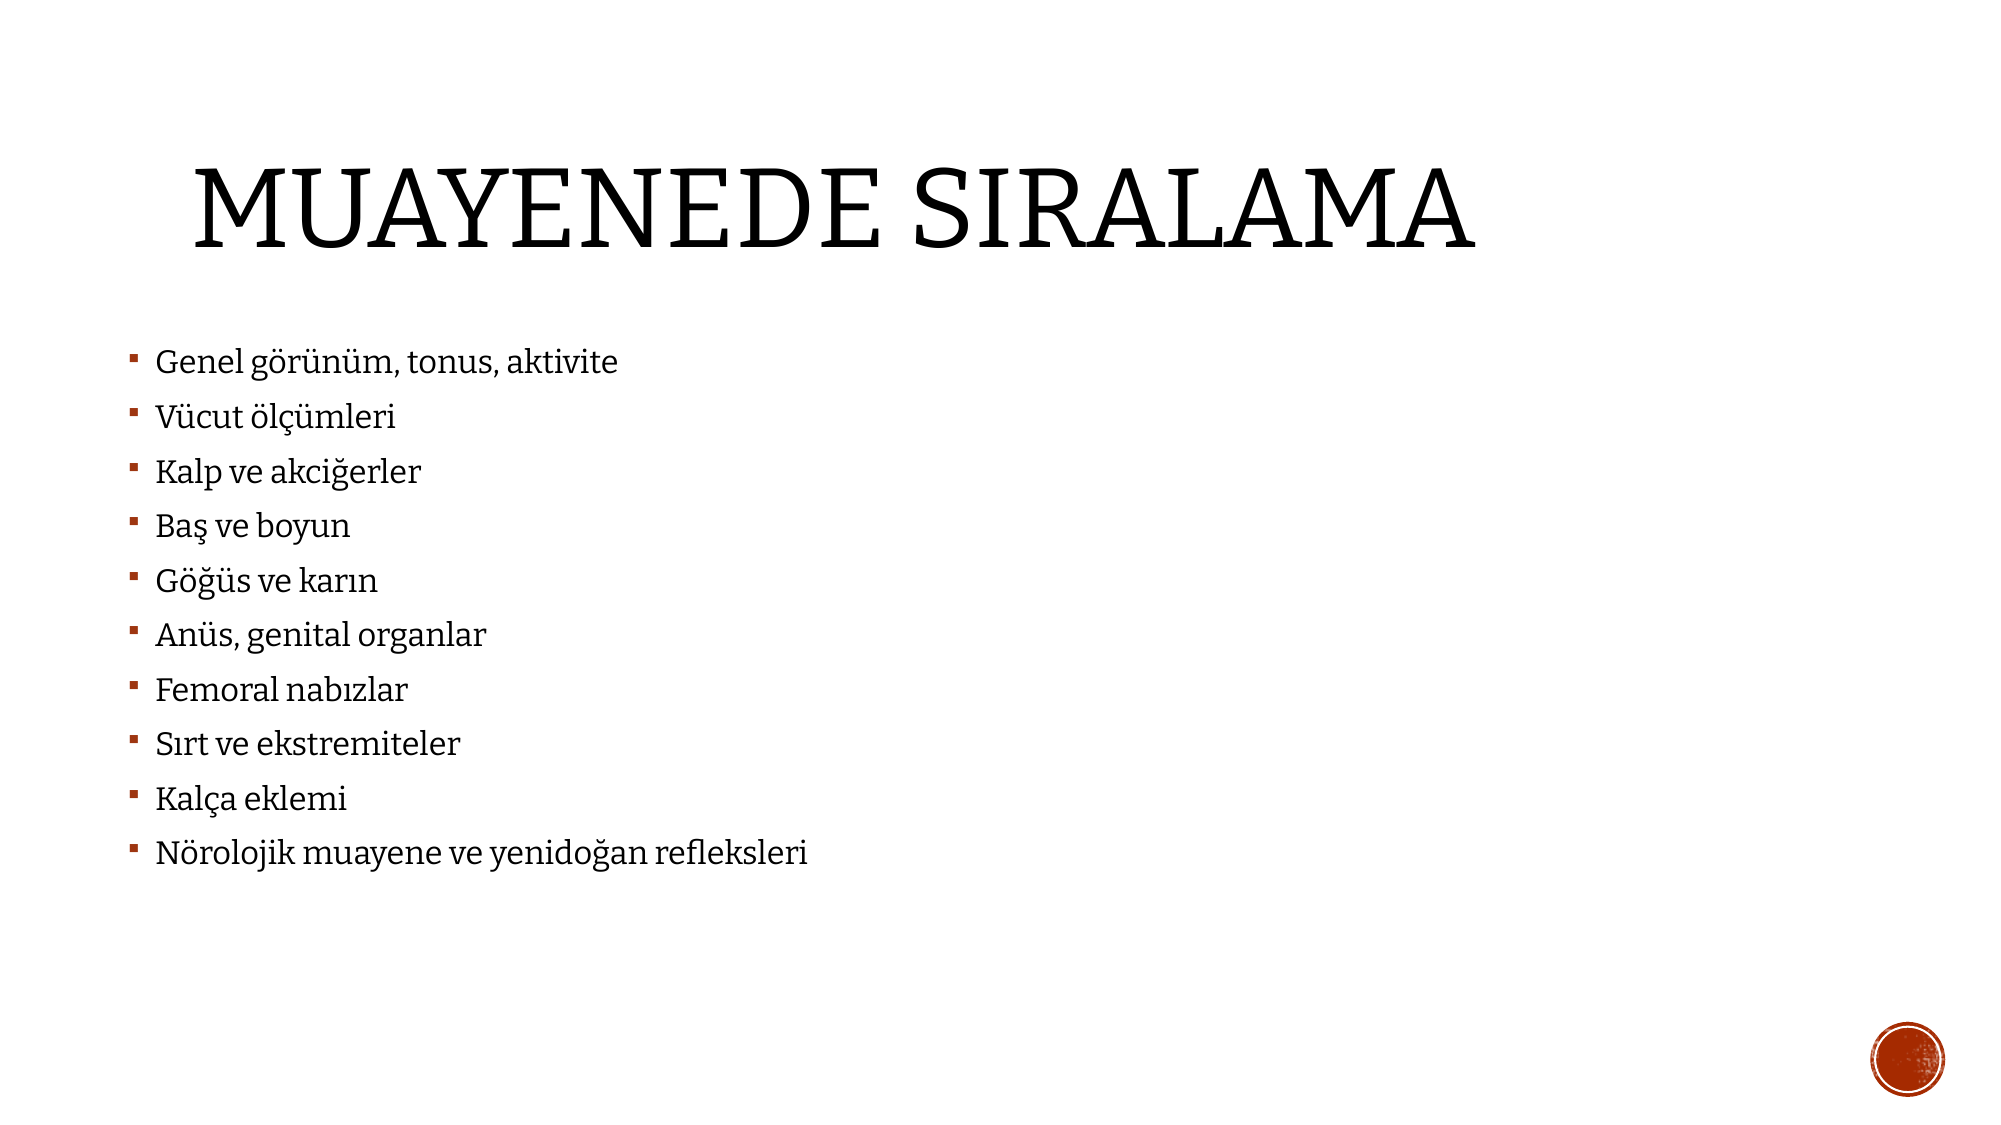

# Muayenede sıralama
Genel görünüm, tonus, aktivite
Vücut ölçümleri
Kalp ve akciğerler
Baş ve boyun
Göğüs ve karın
Anüs, genital organlar
Femoral nabızlar
Sırt ve ekstremiteler
Kalça eklemi
Nörolojik muayene ve yenidoğan refleksleri